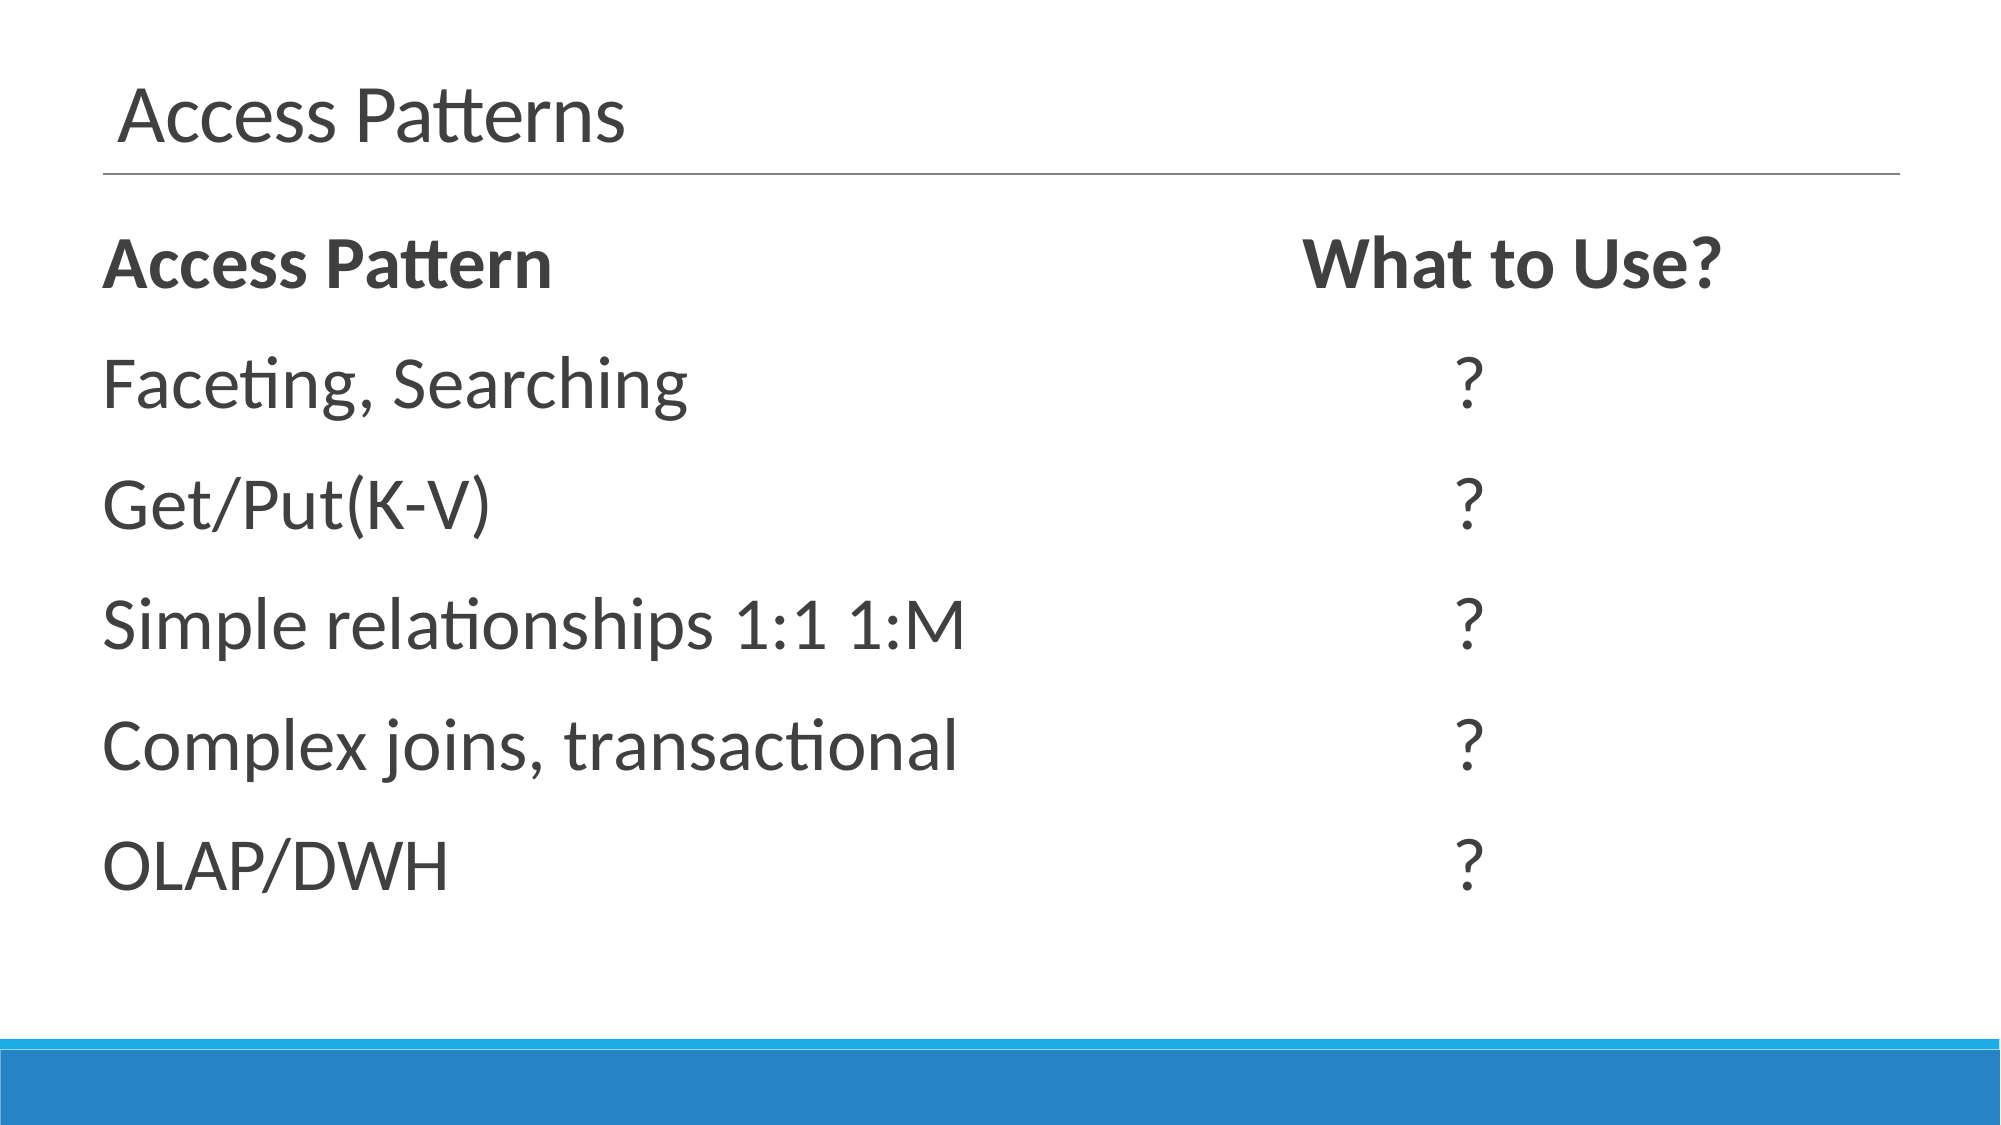

# Access Patterns
Access Pattern					What to Use?
Faceting, Searching						?
Get/Put(K-V)							?
Simple relationships 1:1 1:M				?
Complex joins, transactional				?
OLAP/DWH							?